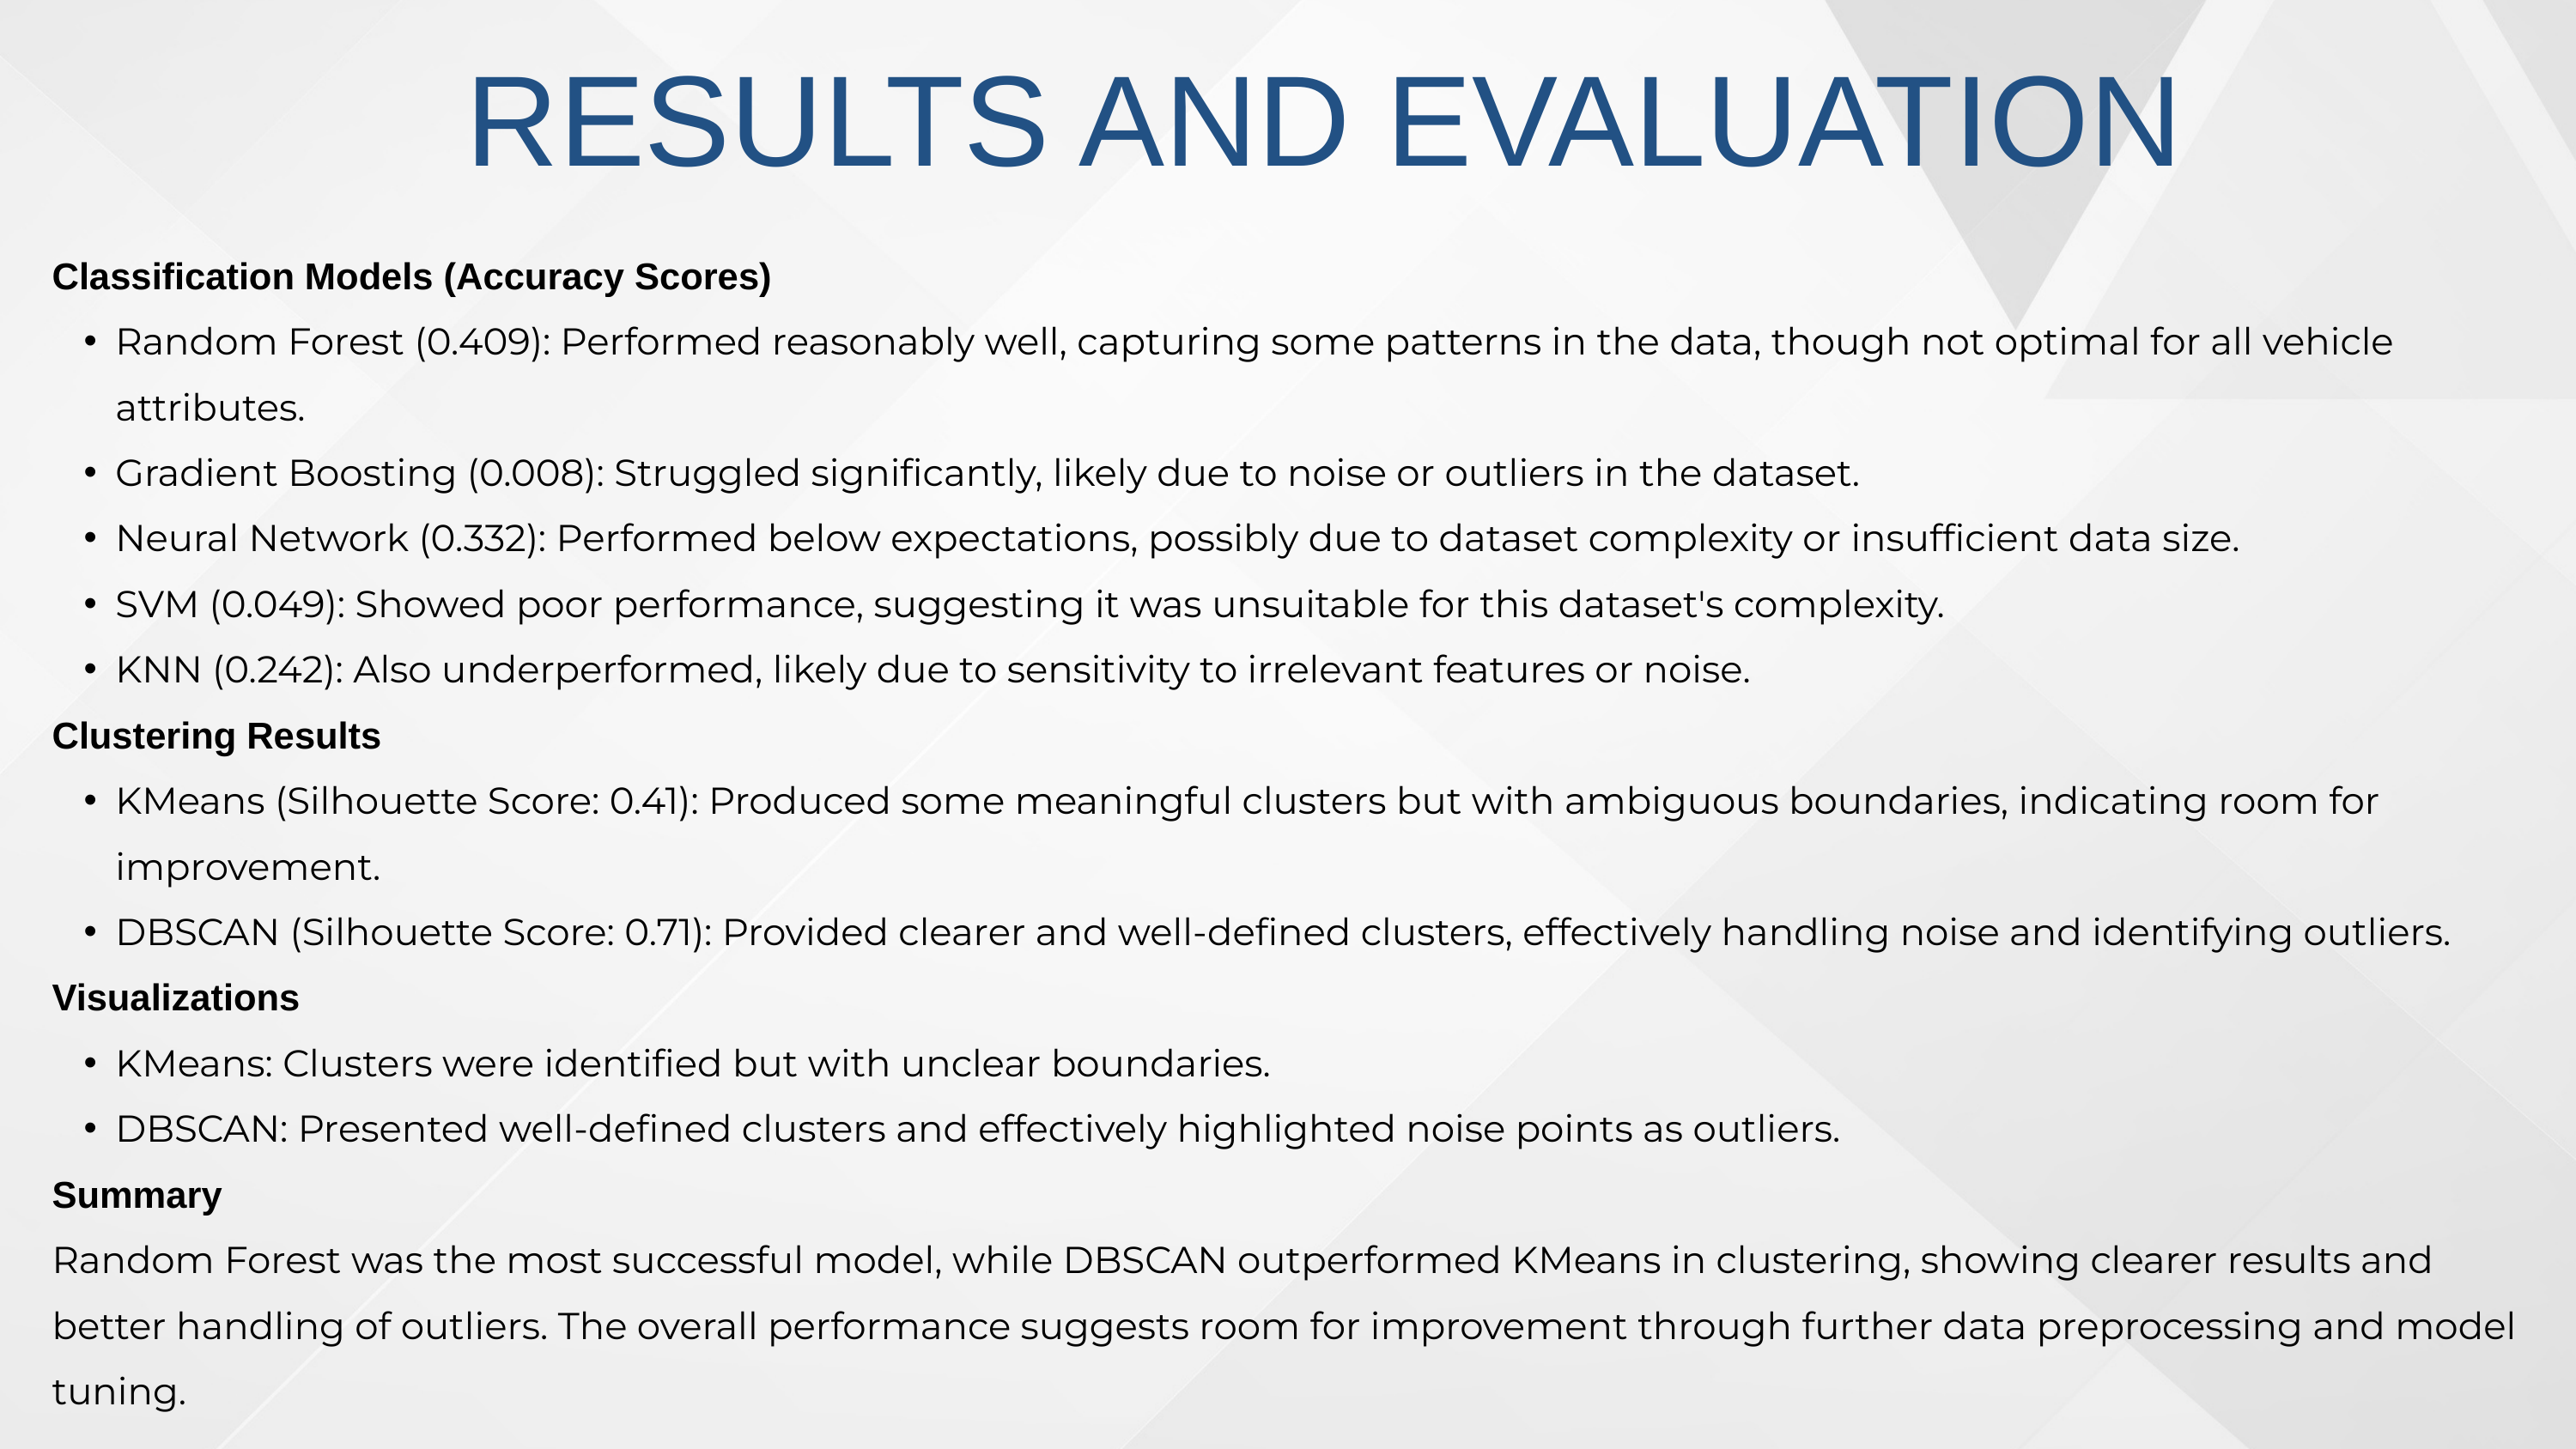

RESULTS AND EVALUATION
Classification Models (Accuracy Scores)
Random Forest (0.409): Performed reasonably well, capturing some patterns in the data, though not optimal for all vehicle attributes.
Gradient Boosting (0.008): Struggled significantly, likely due to noise or outliers in the dataset.
Neural Network (0.332): Performed below expectations, possibly due to dataset complexity or insufficient data size.
SVM (0.049): Showed poor performance, suggesting it was unsuitable for this dataset's complexity.
KNN (0.242): Also underperformed, likely due to sensitivity to irrelevant features or noise.
Clustering Results
KMeans (Silhouette Score: 0.41): Produced some meaningful clusters but with ambiguous boundaries, indicating room for improvement.
DBSCAN (Silhouette Score: 0.71): Provided clearer and well-defined clusters, effectively handling noise and identifying outliers.
Visualizations
KMeans: Clusters were identified but with unclear boundaries.
DBSCAN: Presented well-defined clusters and effectively highlighted noise points as outliers.
Summary
Random Forest was the most successful model, while DBSCAN outperformed KMeans in clustering, showing clearer results and better handling of outliers. The overall performance suggests room for improvement through further data preprocessing and model tuning.